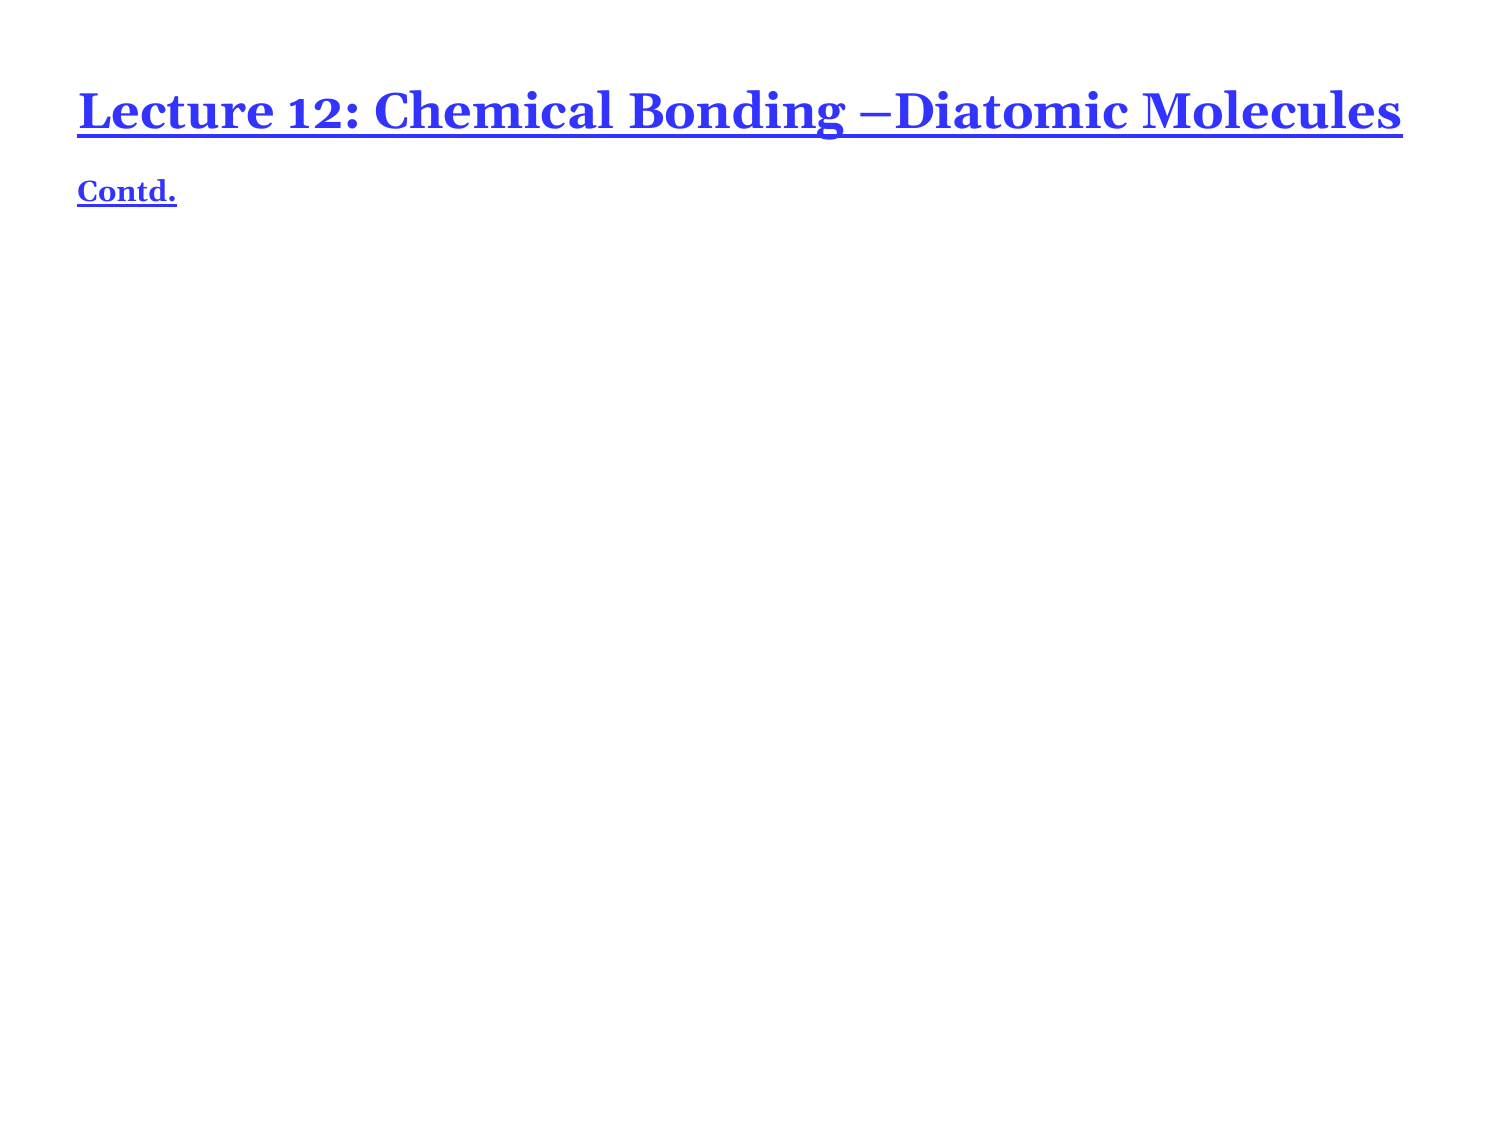

Lecture 12: Chemical Bonding –Diatomic Molecules
Contd.